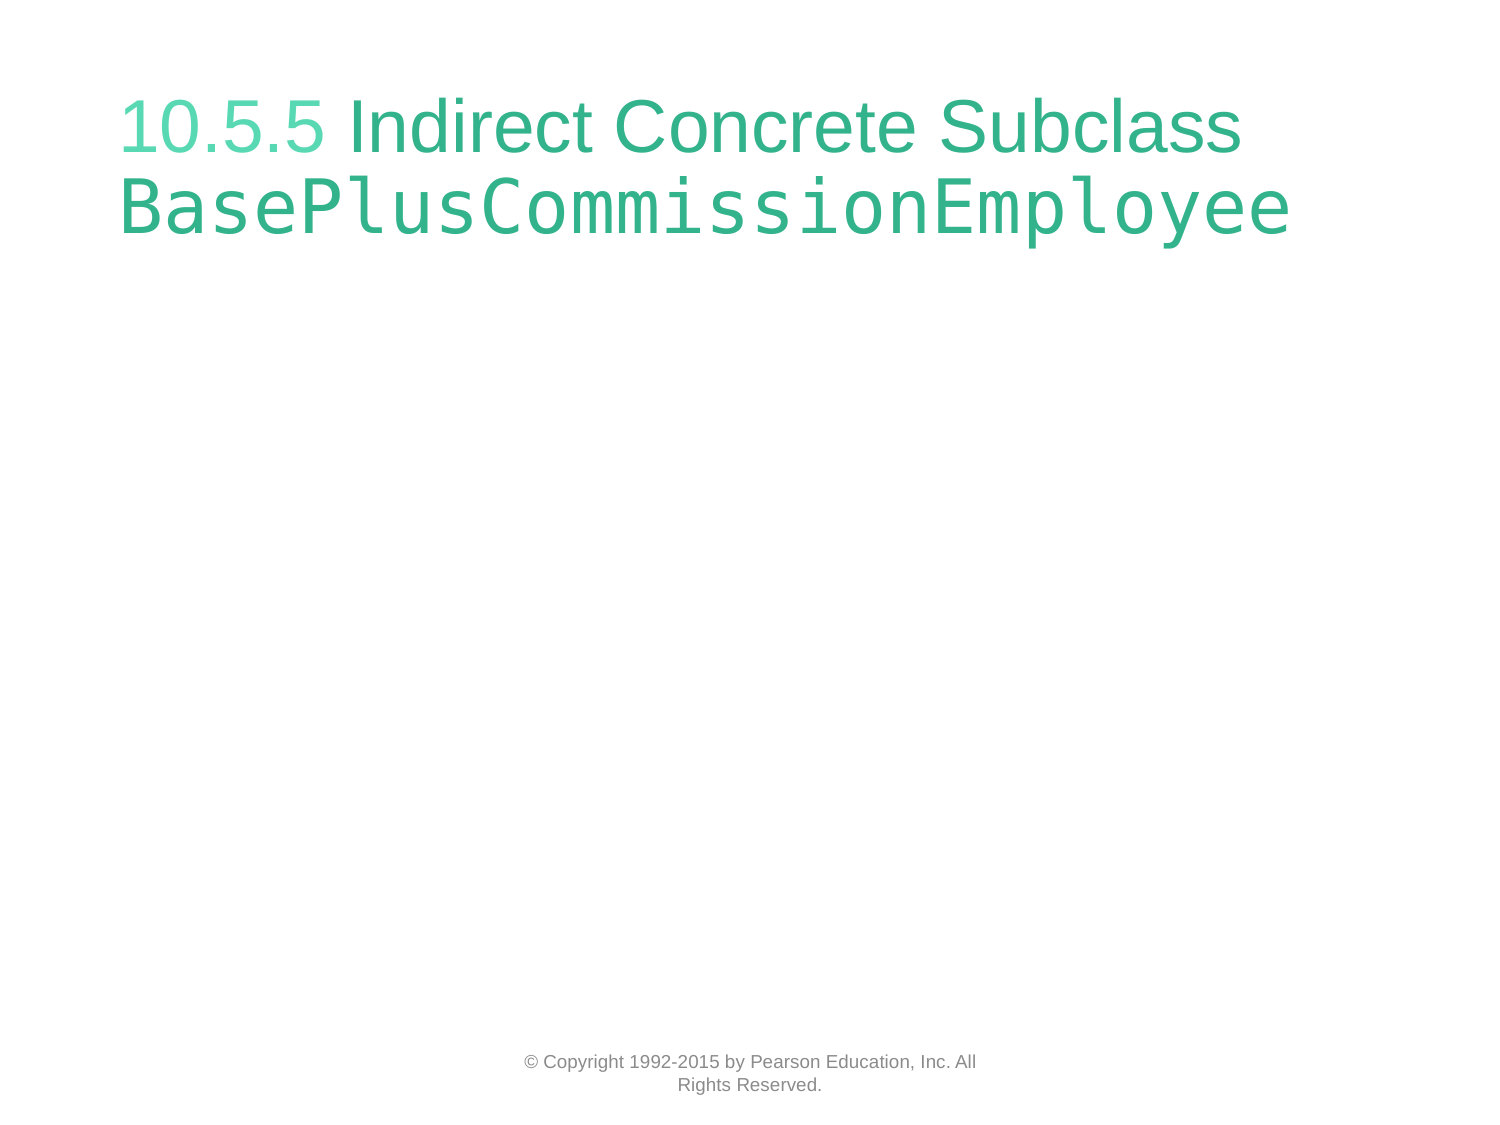

# 10.5.5 Indirect Concrete Subclass BasePlusCommissionEmployee

© Copyright 1992-2015 by Pearson Education, Inc. All Rights Reserved.